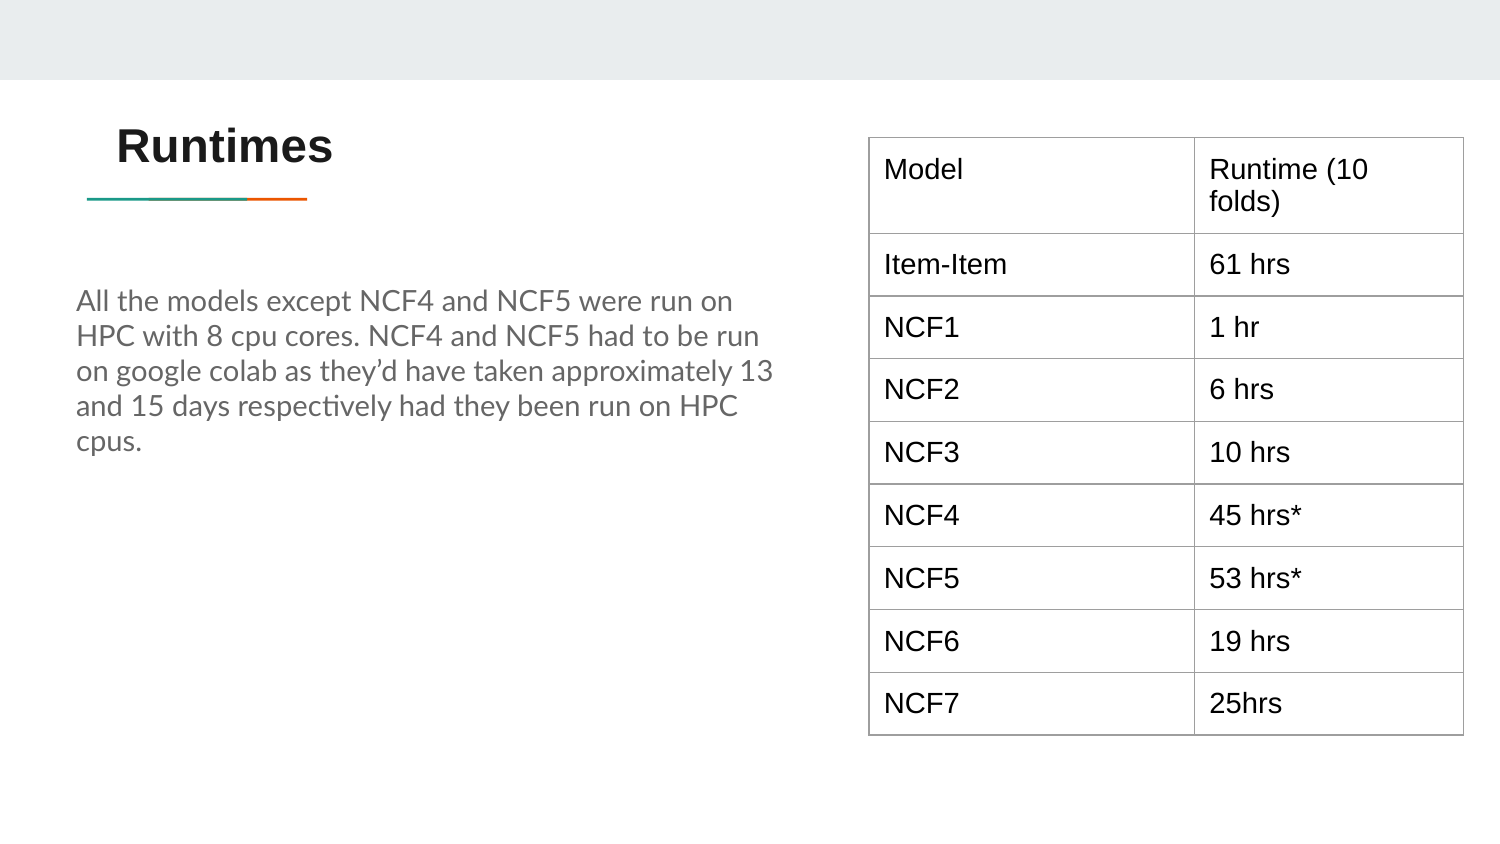

# Runtimes
| Model | Runtime (10 folds) |
| --- | --- |
| Item-Item | 61 hrs |
| NCF1 | 1 hr |
| NCF2 | 6 hrs |
| NCF3 | 10 hrs |
| NCF4 | 45 hrs\* |
| NCF5 | 53 hrs\* |
| NCF6 | 19 hrs |
| NCF7 | 25hrs |
All the models except NCF4 and NCF5 were run on HPC with 8 cpu cores. NCF4 and NCF5 had to be run on google colab as they’d have taken approximately 13 and 15 days respectively had they been run on HPC cpus.